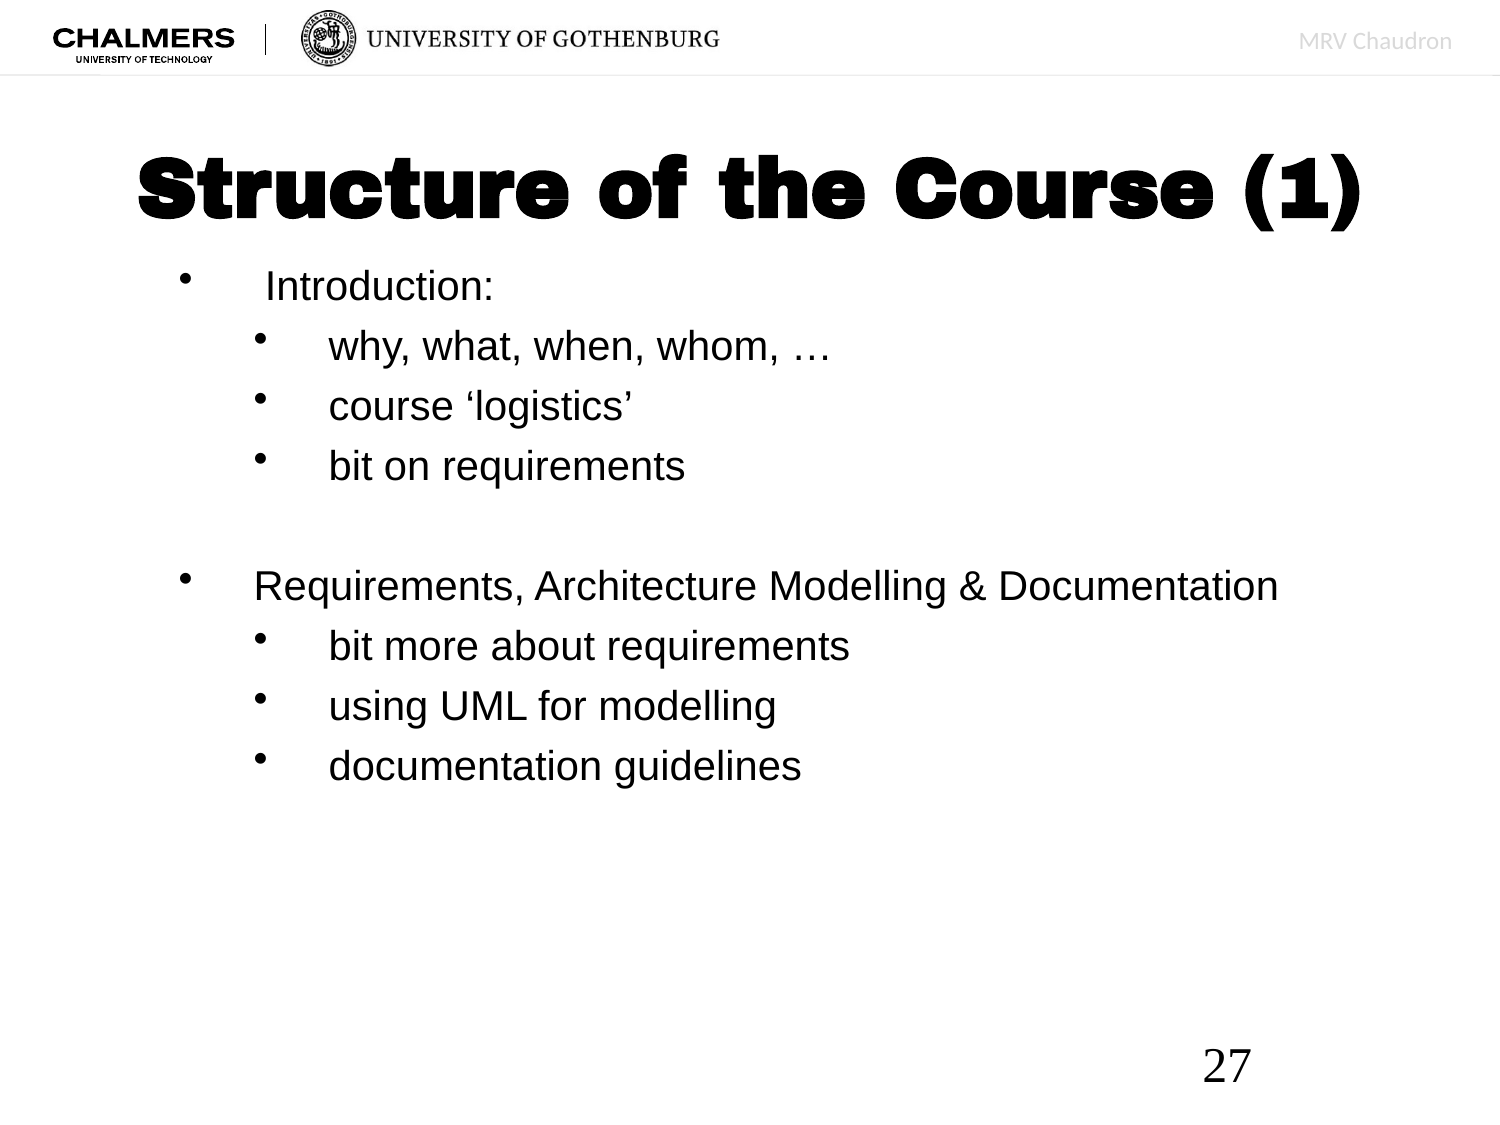

# Structure of the Course (1)
 Introduction:
why, what, when, whom, …
course ‘logistics’
bit on requirements

Requirements, Architecture Modelling & Documentation
bit more about requirements
using UML for modelling
documentation guidelines
27